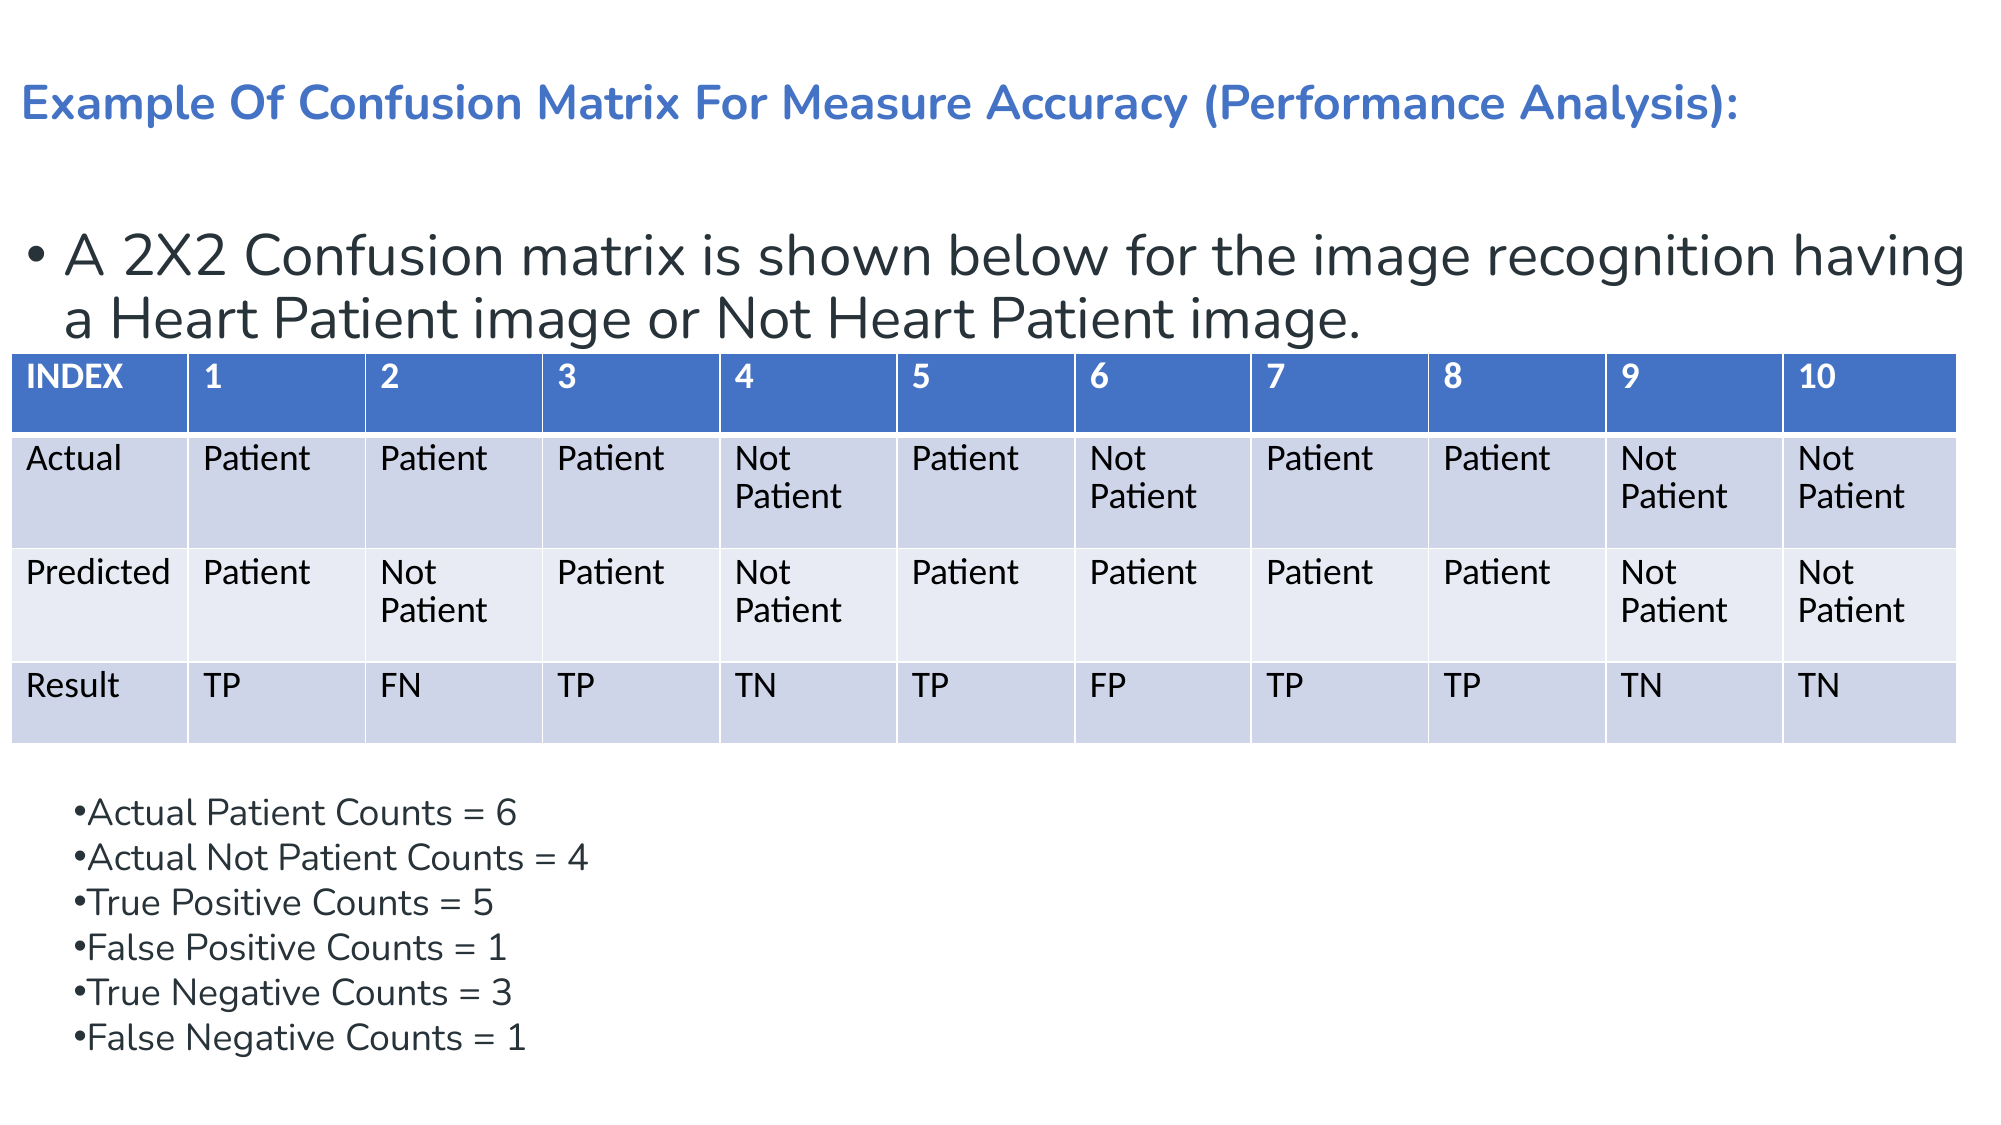

# Example Of Confusion Matrix For Measure Accuracy (Performance Analysis):
A 2X2 Confusion matrix is shown below for the image recognition having a Heart Patient image or Not Heart Patient image.

| INDEX | 1 | 2 | 3 | 4 | 5 | 6 | 7 | 8 | 9 | 10 |
| --- | --- | --- | --- | --- | --- | --- | --- | --- | --- | --- |
| Actual | Patient | Patient | Patient | Not Patient | Patient | Not Patient | Patient | Patient | Not Patient | Not Patient |
| Predicted | Patient | Not Patient | Patient | Not Patient | Patient | Patient | Patient | Patient | Not Patient | Not Patient |
| Result | TP | FN | TP | TN | TP | FP | TP | TP | TN | TN |
Actual Patient Counts = 6
Actual Not Patient Counts = 4
True Positive Counts = 5
False Positive Counts = 1
True Negative Counts = 3
False Negative Counts = 1